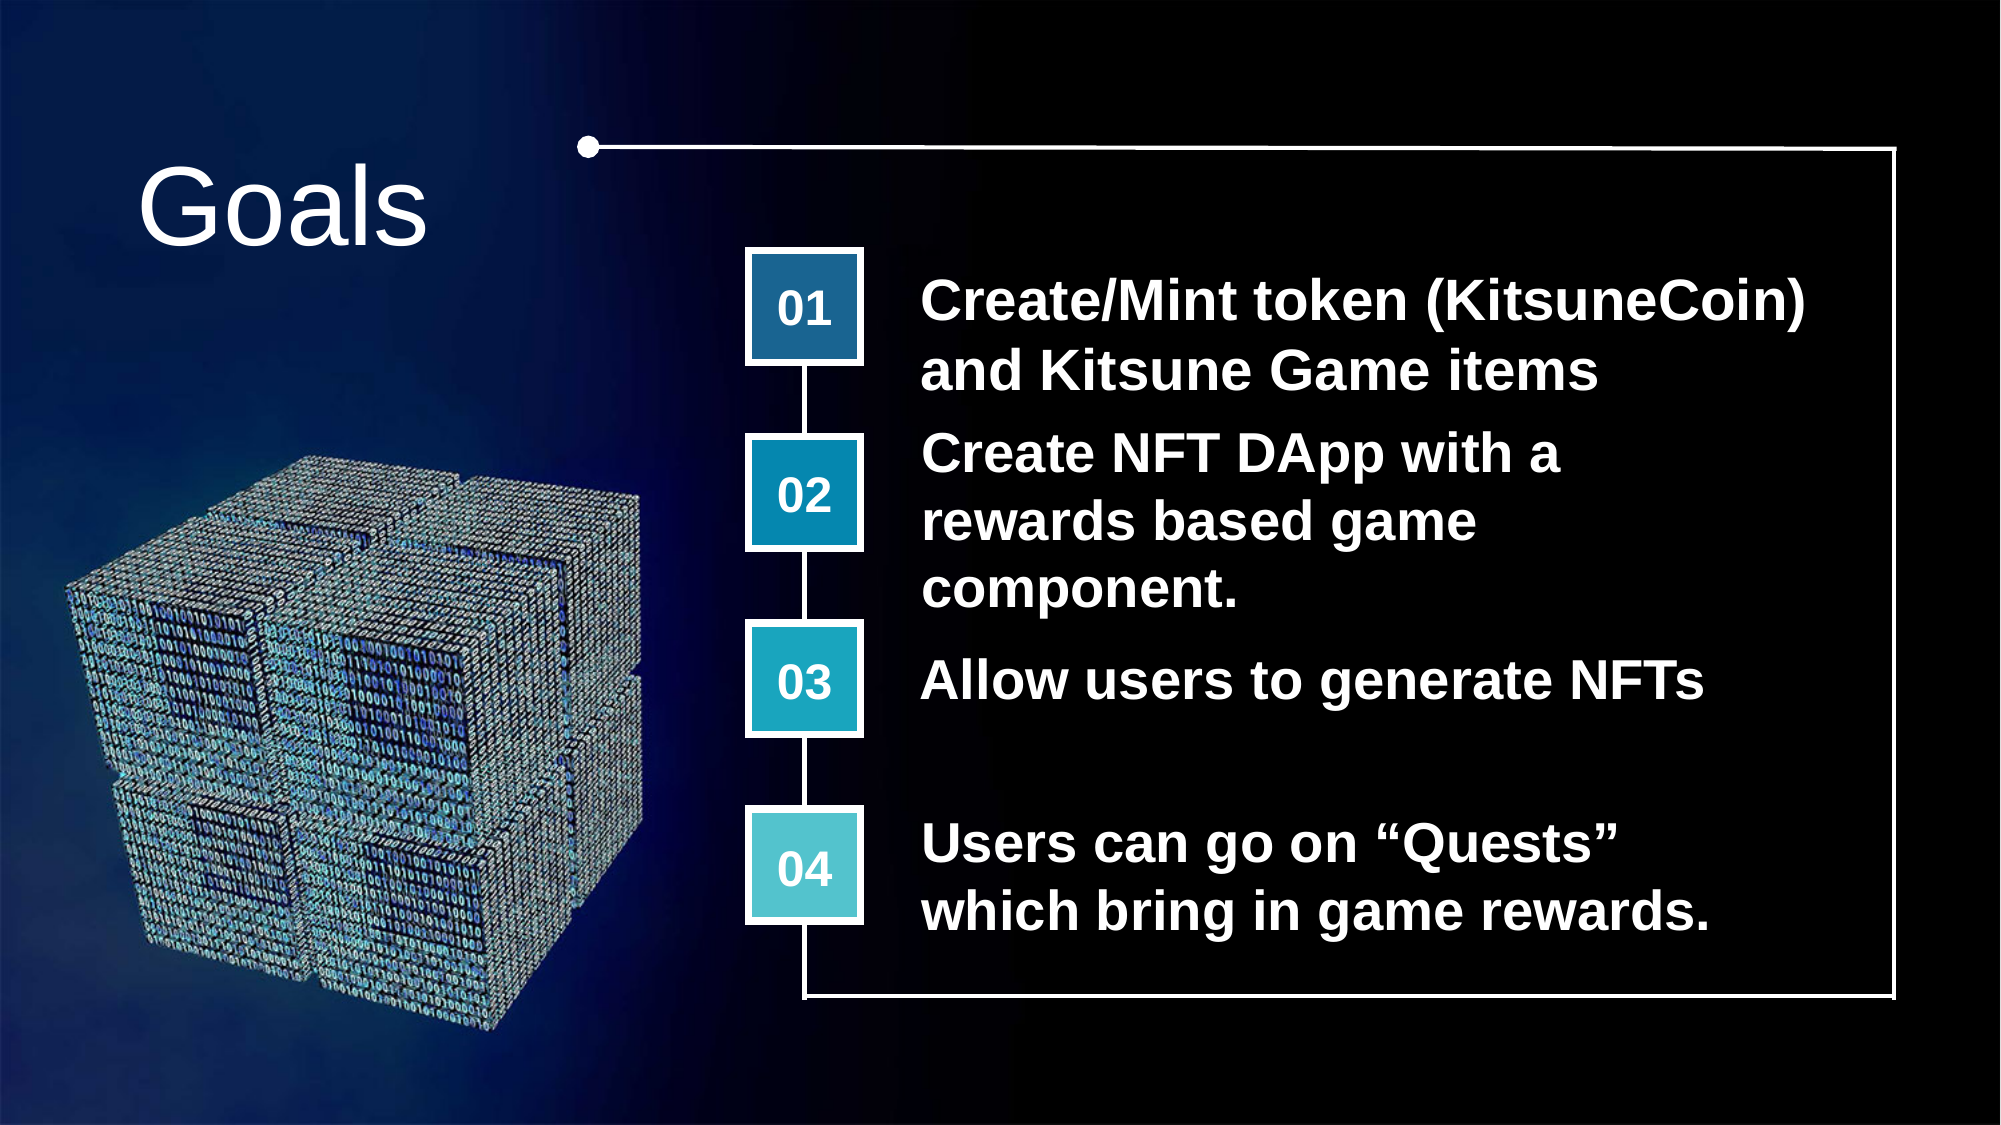

Goals

Create/Mint token (KitsuneCoin) and Kitsune Game items
01

Create NFT DApp with a rewards based game component.

02

Allow users to generate NFTs

03

Users can go on “Quests” which bring in game rewards.

04